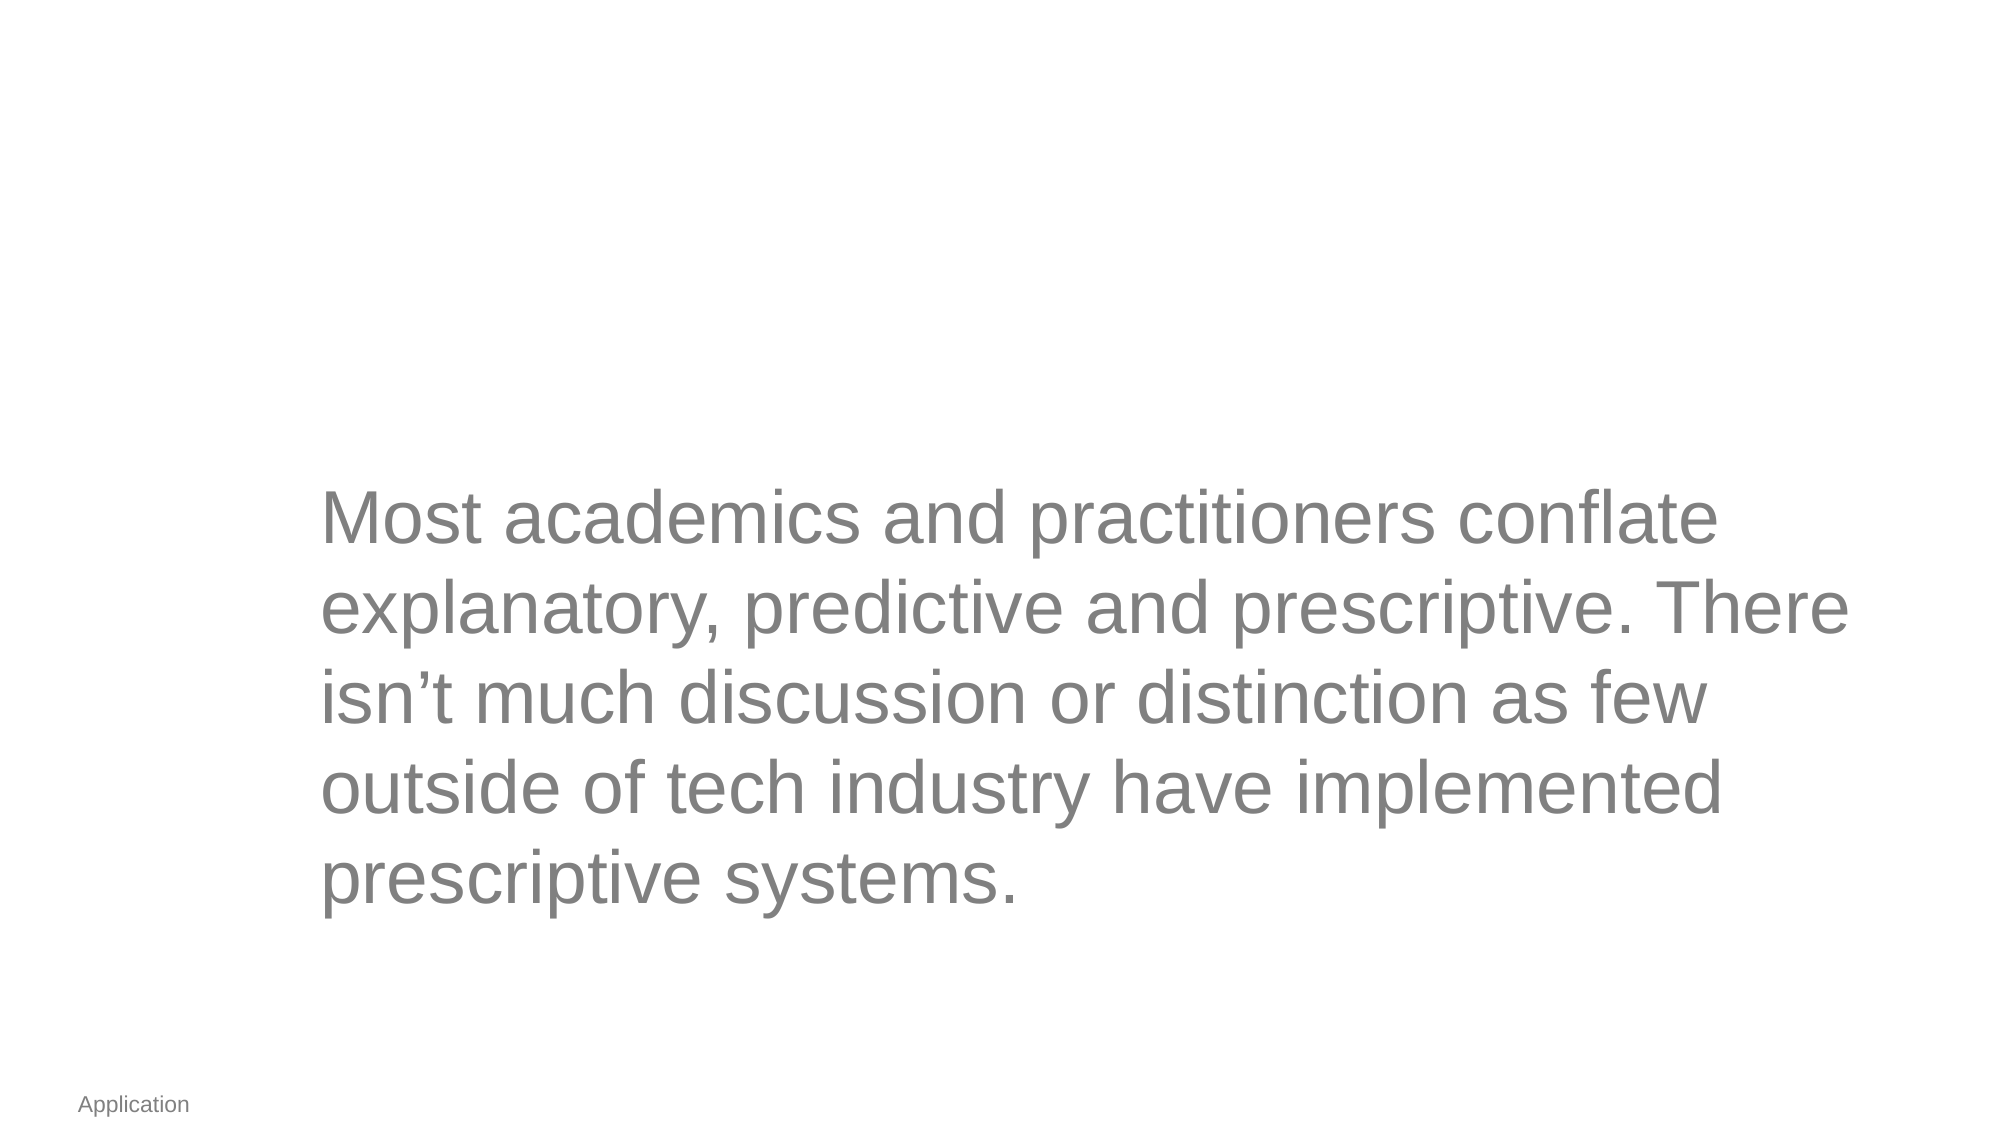

Most academics and practitioners conflate explanatory, predictive and prescriptive. There isn’t much discussion or distinction as few outside of tech industry have implemented prescriptive systems.
Application